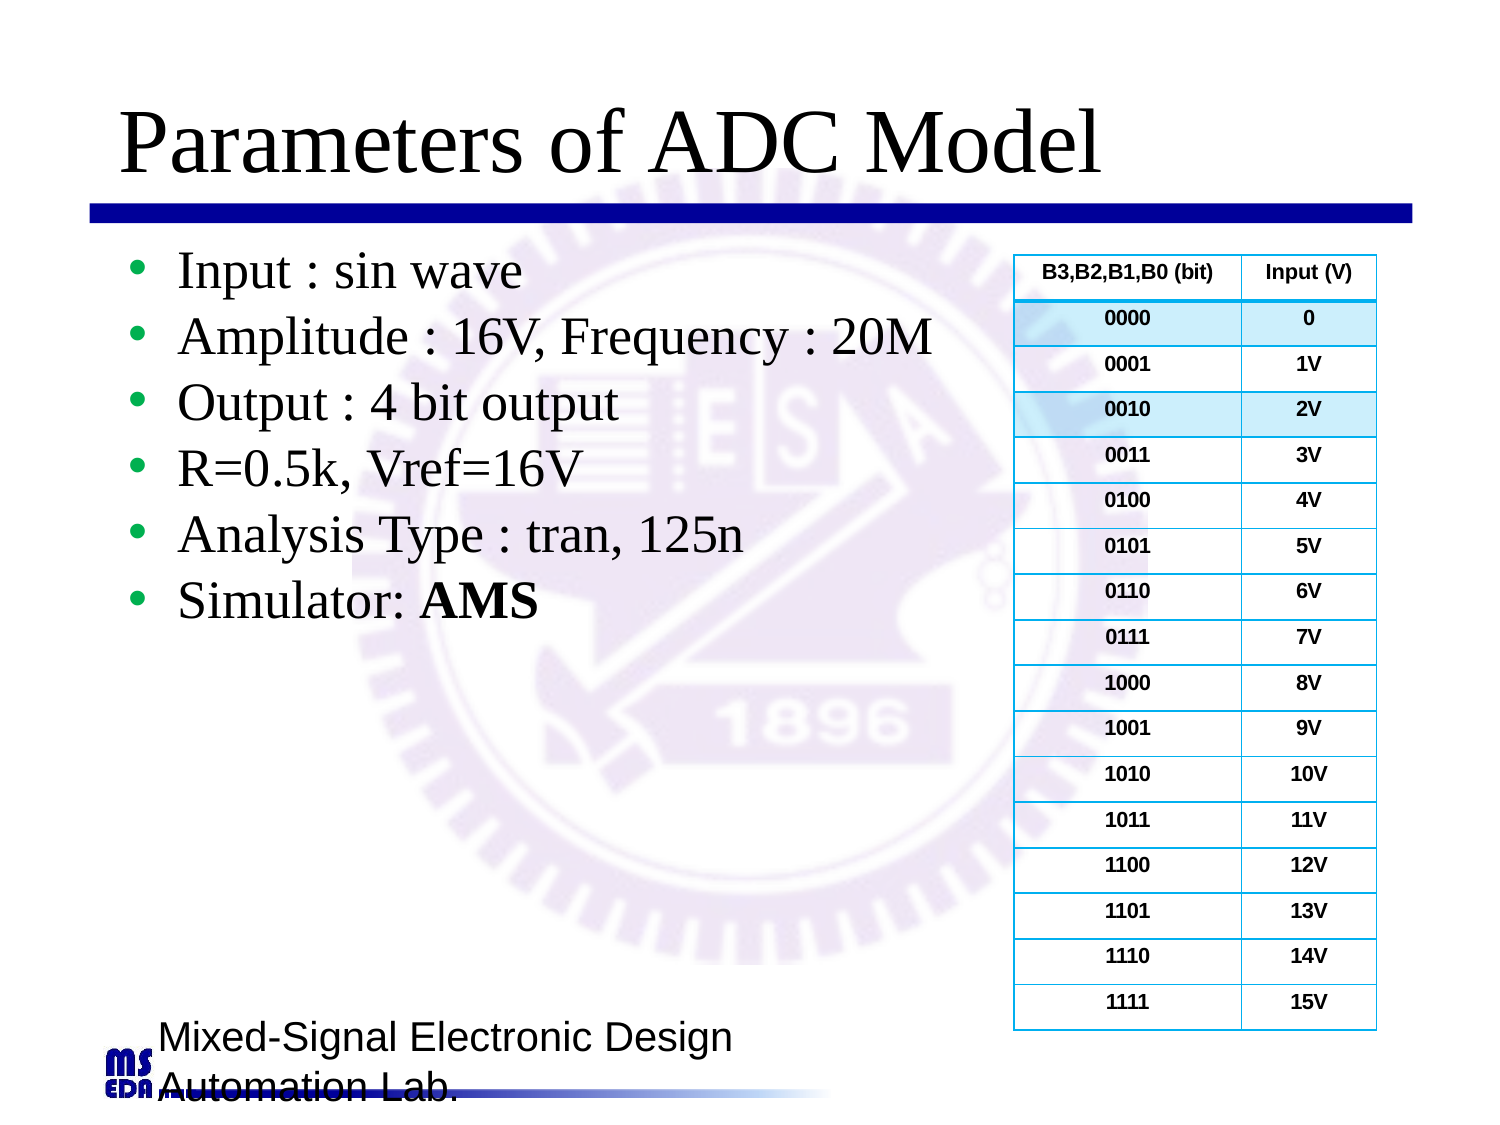

# Parameters of ADC Model
Input : sin wave
Amplitude : 16V, Frequency : 20M
Output : 4 bit output
R=0.5k, Vref=16V
Analysis Type : tran, 125n
Simulator: AMS
| B3,B2,B1,B0 (bit) | Input (V) |
| --- | --- |
| 0000 | 0 |
| 0001 | 1V |
| 0010 | 2V |
| 0011 | 3V |
| 0100 | 4V |
| 0101 | 5V |
| 0110 | 6V |
| 0111 | 7V |
| 1000 | 8V |
| 1001 | 9V |
| 1010 | 10V |
| 1011 | 11V |
| 1100 | 12V |
| 1101 | 13V |
| 1110 | 14V |
| 1111 | 15V |
Mixed-Signal Electronic Design
Automation Lab.